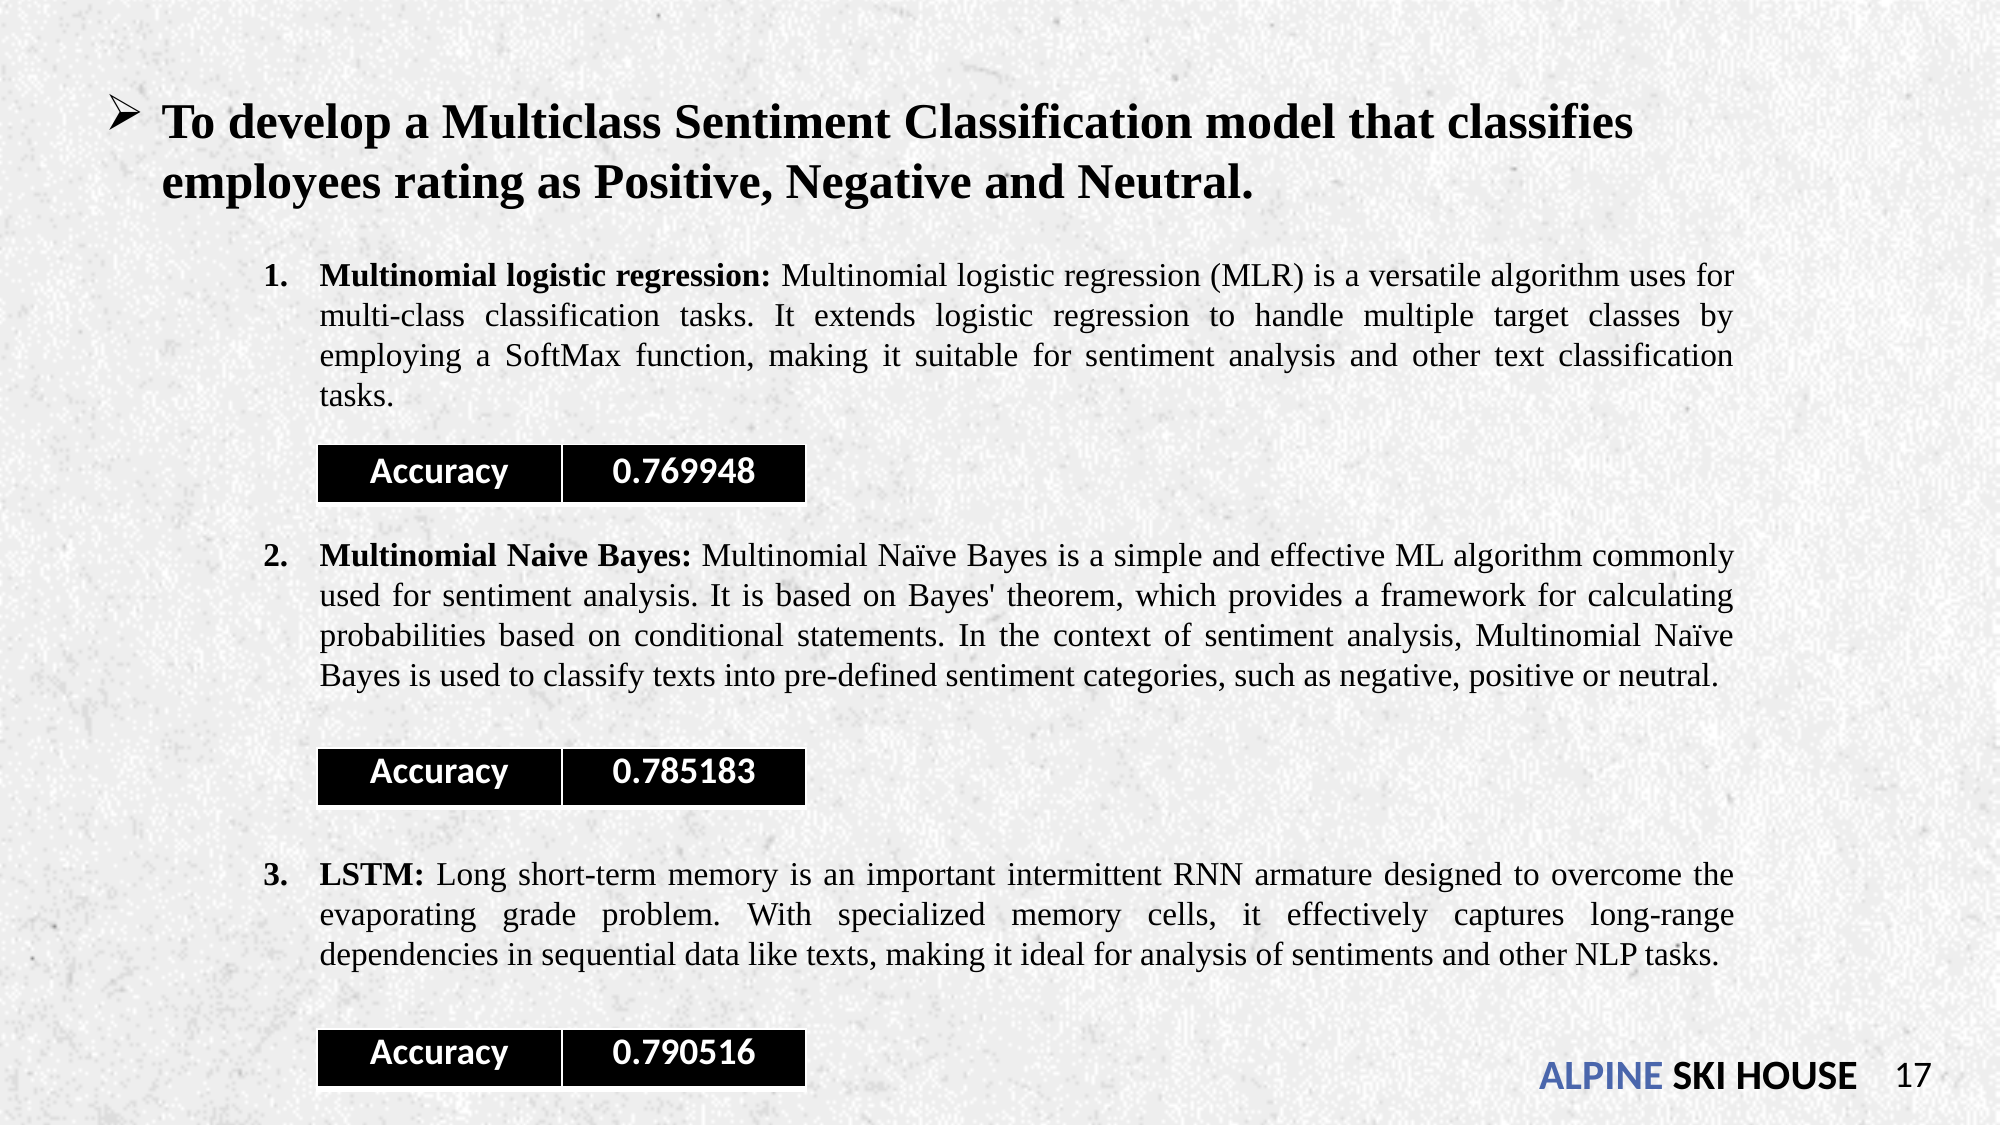

To develop a Multiclass Sentiment Classification model that classifies employees rating as Positive, Negative and Neutral.
Multinomial logistic regression: Multinomial logistic regression (MLR) is a versatile algorithm uses for multi-class classification tasks. It extends logistic regression to handle multiple target classes by employing a SoftMax function, making it suitable for sentiment analysis and other text classification tasks.

Multinomial Naive Bayes: Multinomial Naïve Bayes is a simple and effective ML algorithm commonly used for sentiment analysis. It is based on Bayes' theorem, which provides a framework for calculating probabilities based on conditional statements. In the context of sentiment analysis, Multinomial Naïve Bayes is used to classify texts into pre-defined sentiment categories, such as negative, positive or neutral.

LSTM: Long short-term memory is an important intermittent RNN armature designed to overcome the evaporating grade problem. With specialized memory cells, it effectively captures long-range dependencies in sequential data like texts, making it ideal for analysis of sentiments and other NLP tasks.

| Accuracy | 0.769948 |
| --- | --- |
| Accuracy | 0.785183 |
| --- | --- |
| Accuracy | 0.790516 |
| --- | --- |
17